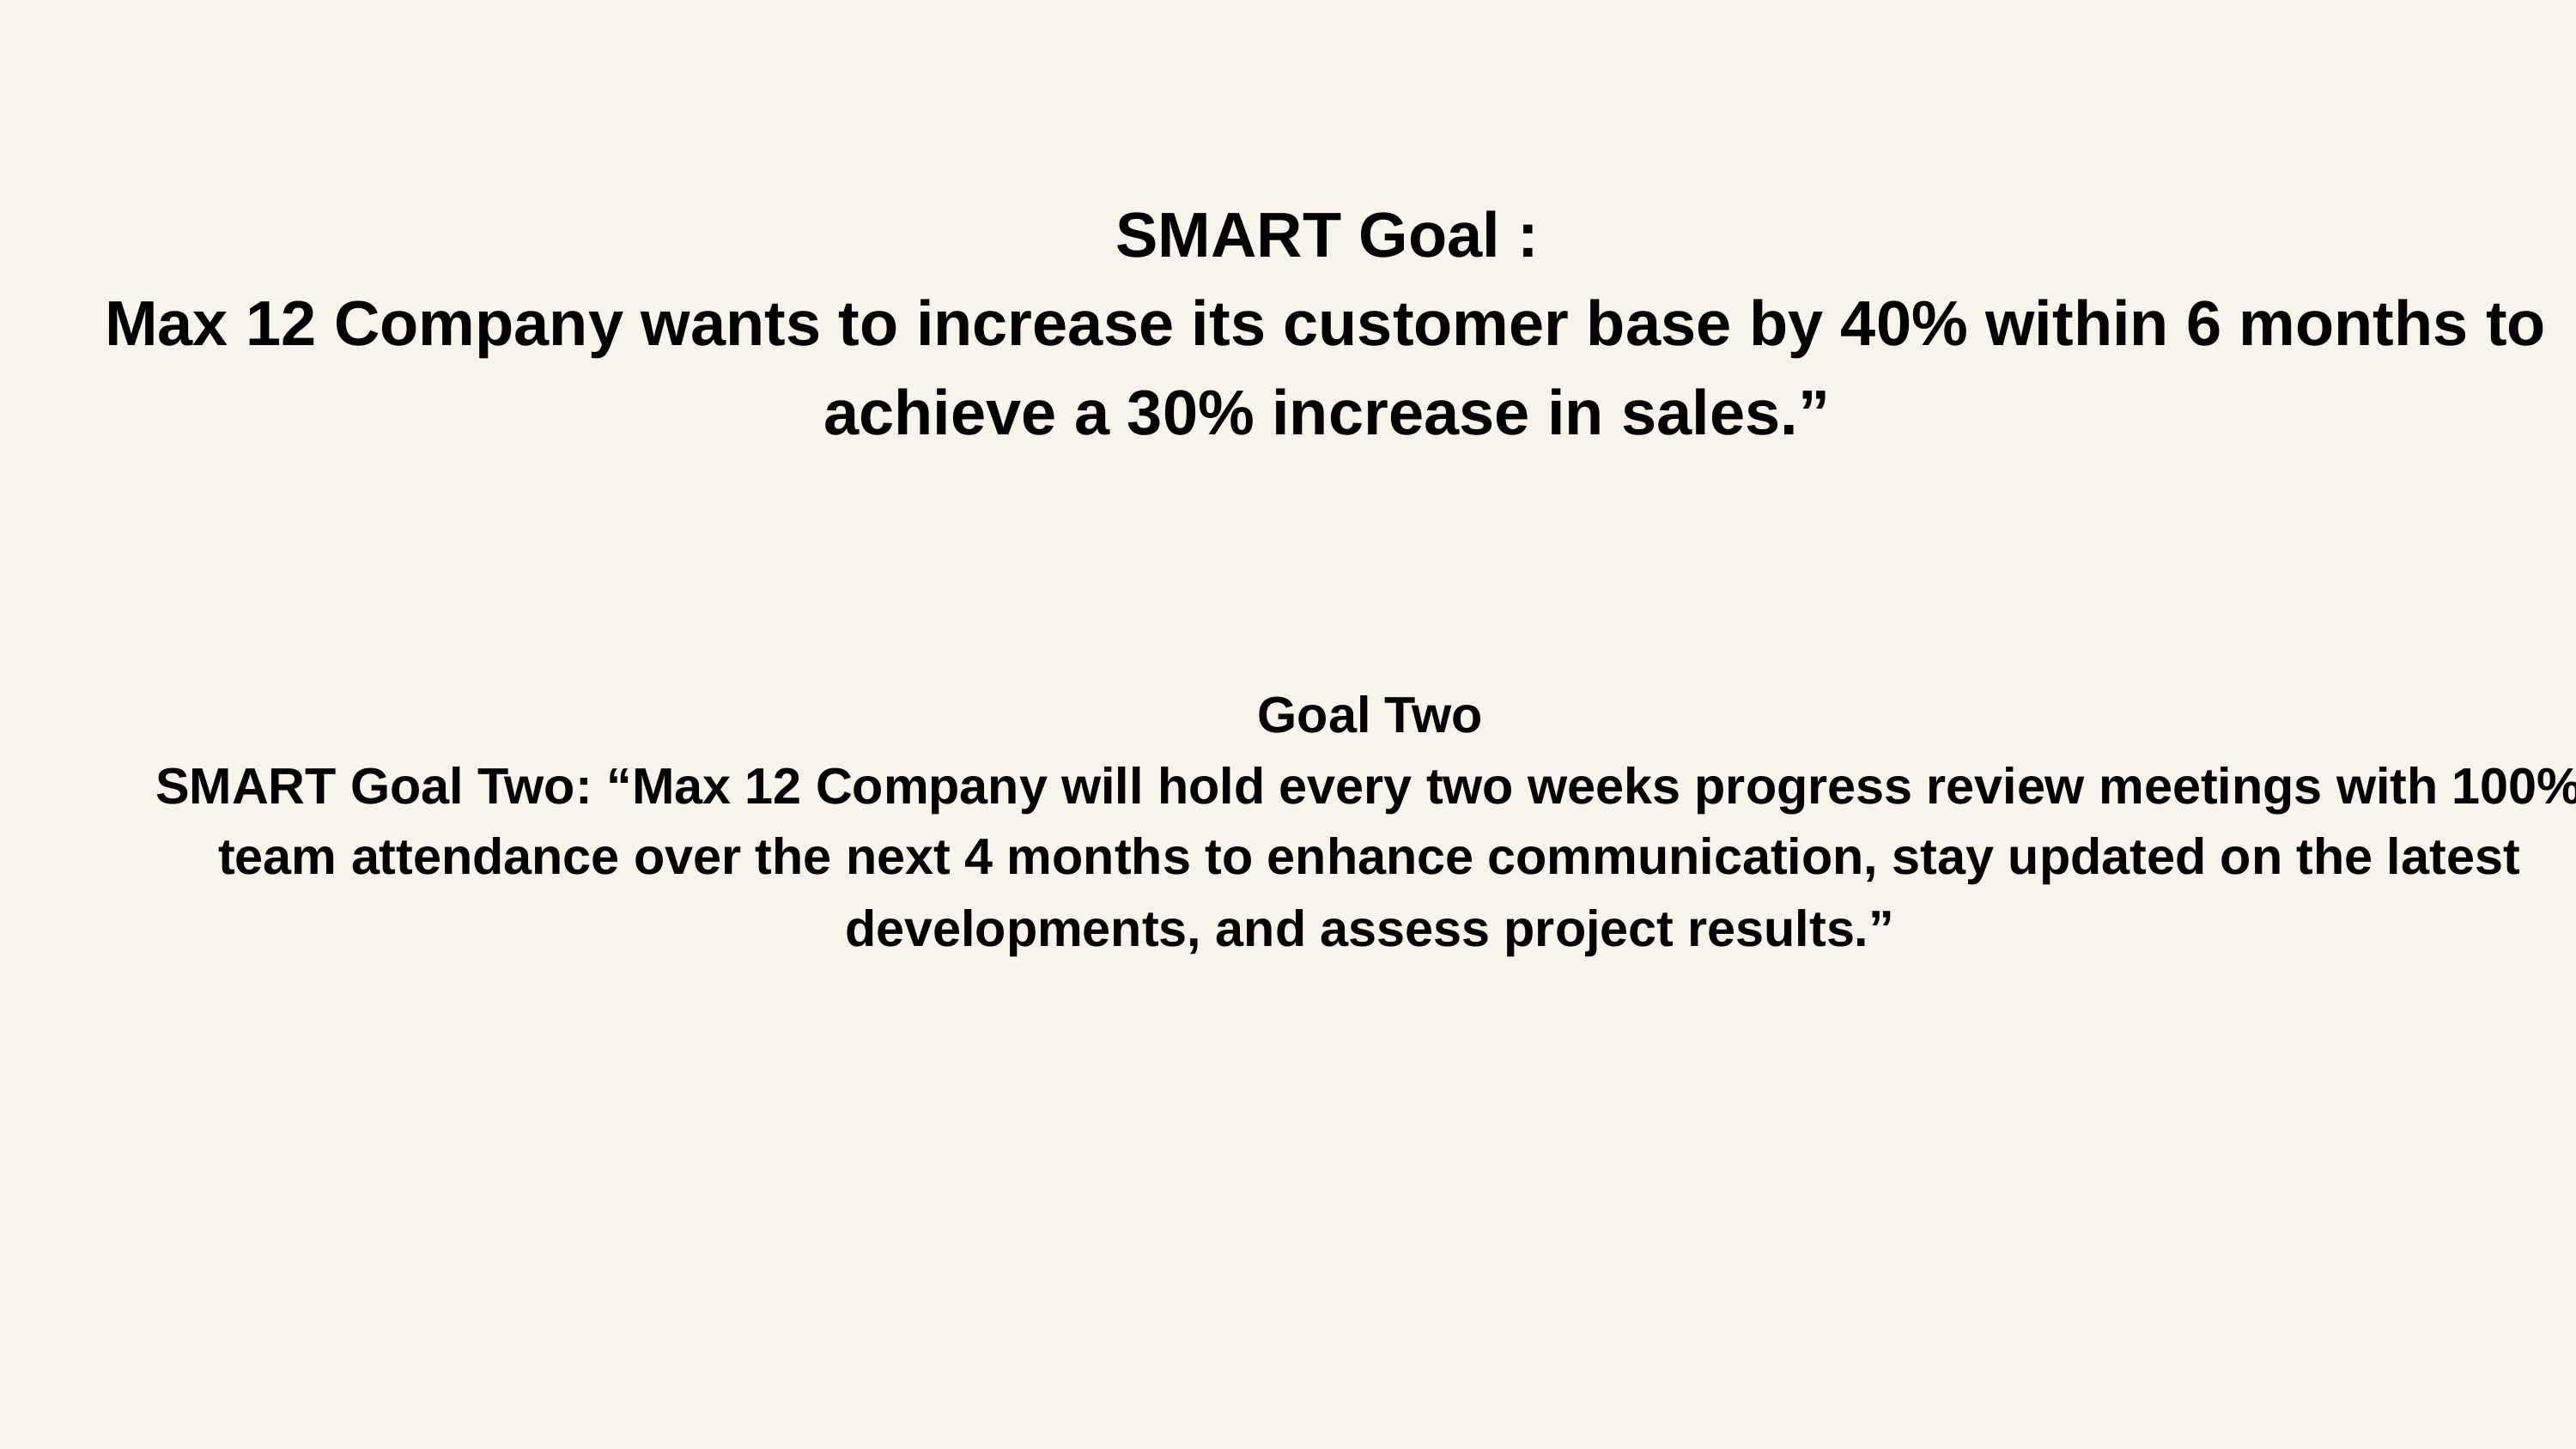

SMART Goal :
Max 12 Company wants to increase its customer base by 40% within 6 months to achieve a 30% increase in sales.”

Goal Two
SMART Goal Two: “Max 12 Company will hold every two weeks progress review meetings with 100% team attendance over the next 4 months to enhance communication, stay updated on the latest developments, and assess project results.”